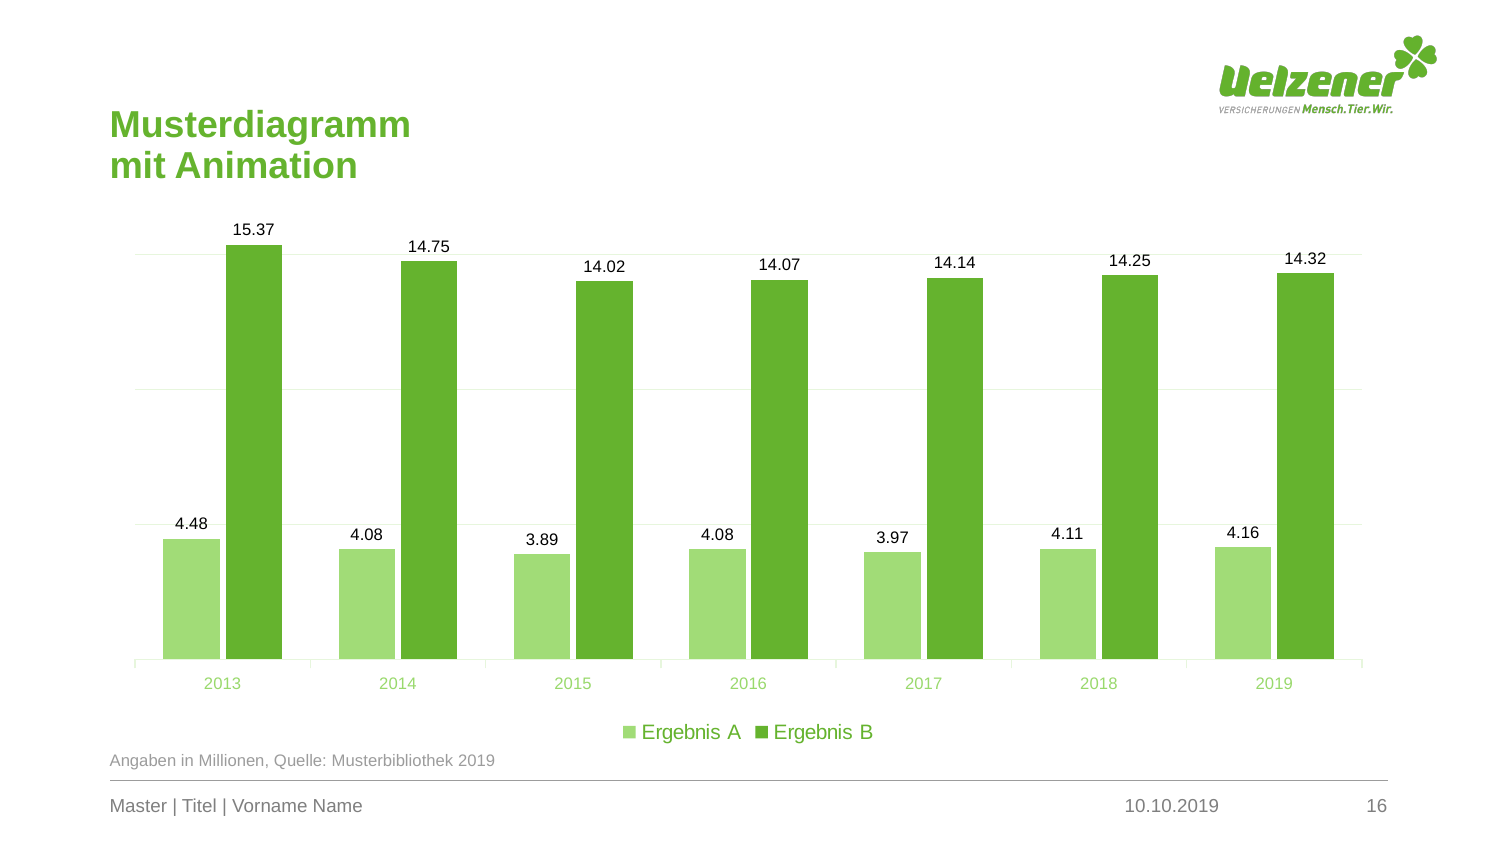

# Musterdiagramm mit Animation
Unsern Bestand teilen wir in drei Kategorien ein.

Kern Bestand 85%
TKOP Tierkranken-OP, AH Haftpflicht, TKV Tierkrankenvoll

Weiterer Bestand 10%
TS Tierseuche, U Unfall

Sonstiger Bestand 5%
RS Rechtsschutz, TL Tierleben, HS Hausrat, VB Verb. Gebäude

### Chart

| Category | Ergebnis A | Ergebnis B |
|---|---|---|
| 2013 | 4.48 | 15.37 |
| 2014 | 4.08 | 14.75 |
| 2015 | 3.89 | 14.02 |
| 2016 | 4.08 | 14.07 |
| 2017 | 3.97 | 14.14 |
| 2018 | 4.11 | 14.25 |
| 2019 | 4.16 | 14.32 |
Angaben in Millionen, Quelle: Musterbibliothek 2019
Master | Titel | Vorname Name
10.10.2019
16